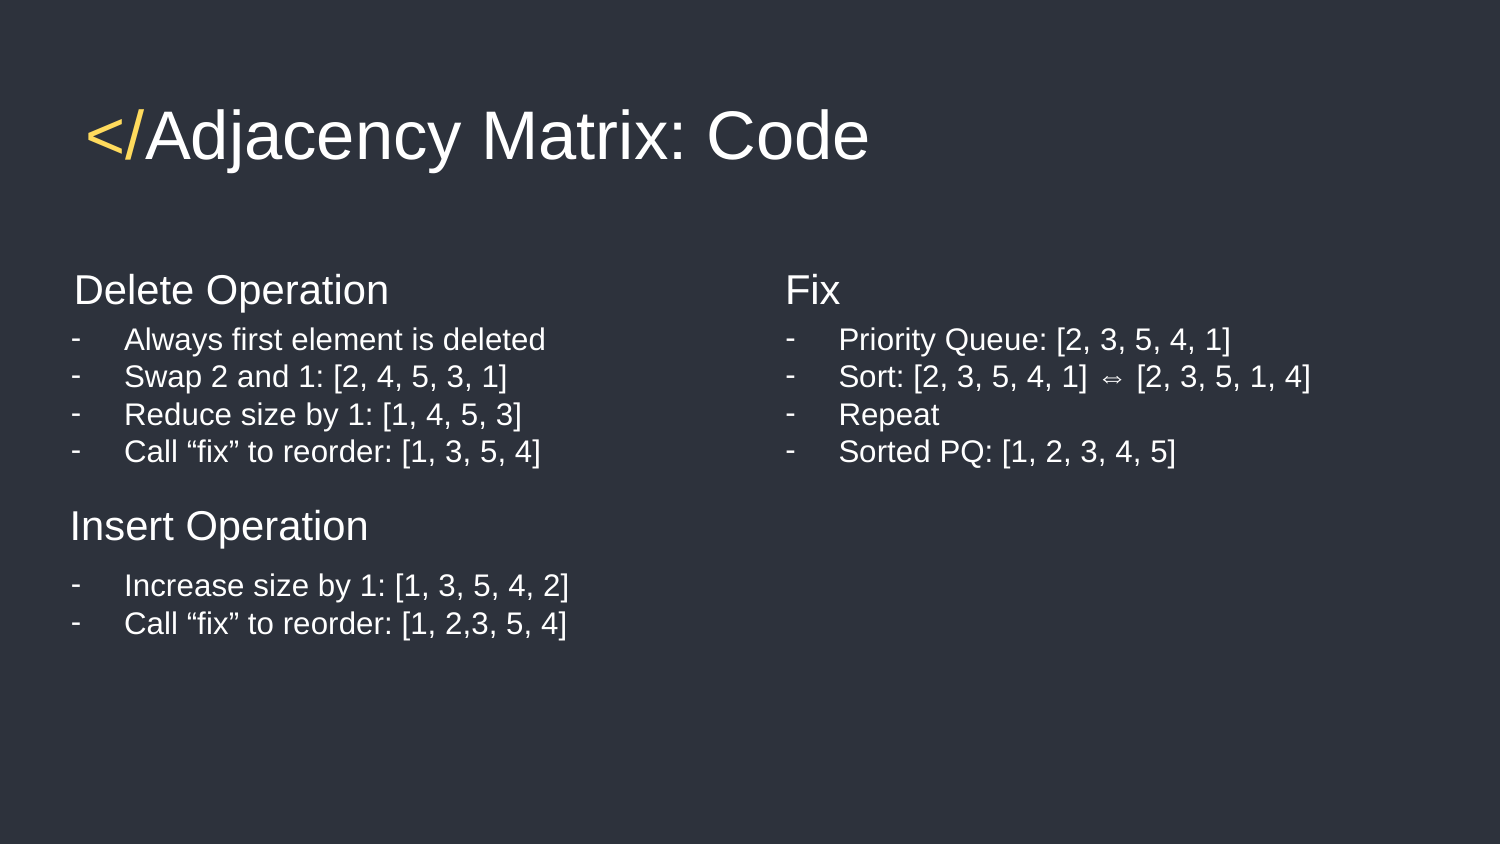

# </Adjacency Matrix: Code
Delete Operation
Fix
Always first element is deleted
Swap 2 and 1: [2, 4, 5, 3, 1]
Reduce size by 1: [1, 4, 5, 3]
Call “fix” to reorder: [1, 3, 5, 4]
Priority Queue: [2, 3, 5, 4, 1]
Sort: [2, 3, 5, 4, 1] ⇔ [2, 3, 5, 1, 4]
Repeat
Sorted PQ: [1, 2, 3, 4, 5]
Insert Operation
Increase size by 1: [1, 3, 5, 4, 2]
Call “fix” to reorder: [1, 2,3, 5, 4]